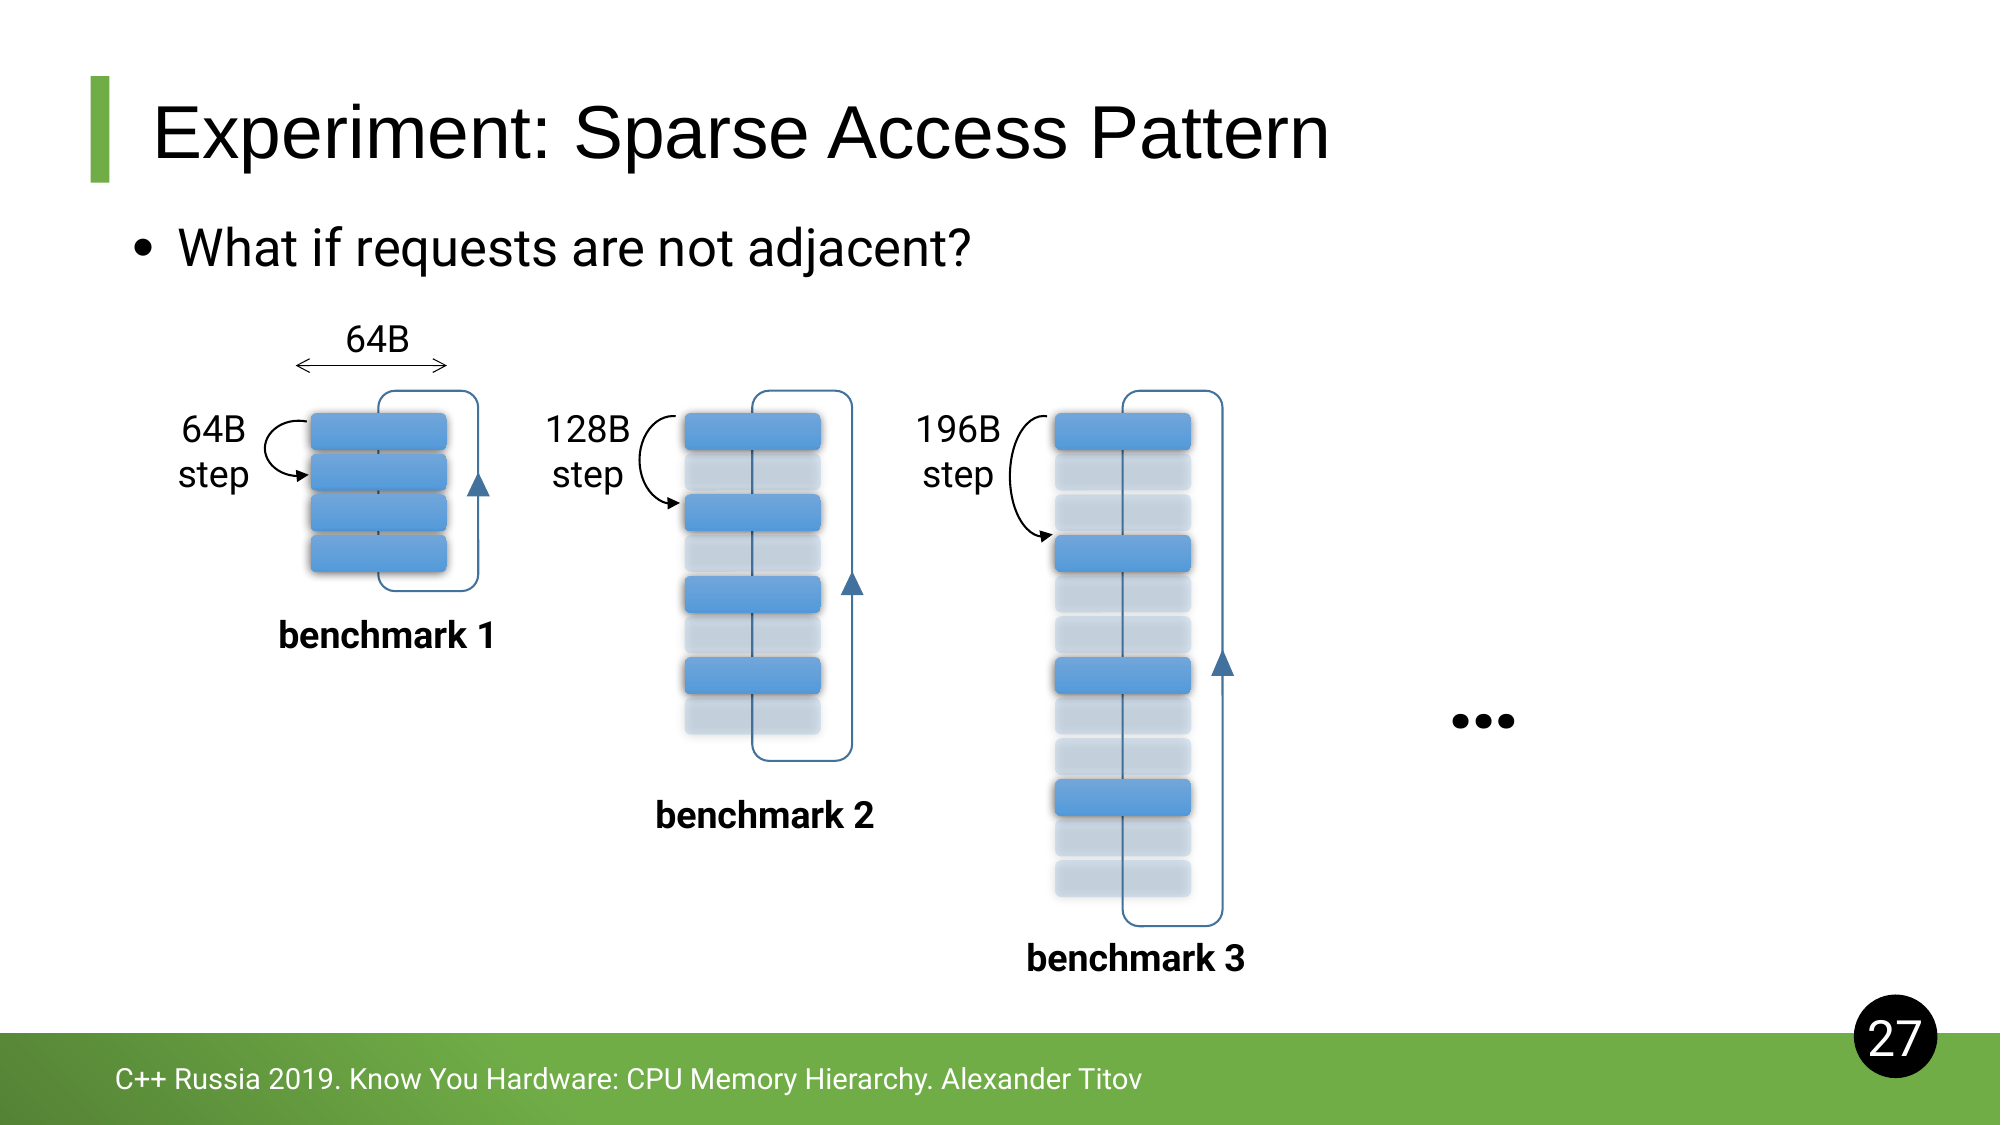

# Experiment: Sparse Access Pattern
What if requests are not adjacent?
64B

benchmark 1

benchmark 2
128B
step

196B
step

benchmark 3
64B
step

…
27
C++ Russia 2019. Know You Hardware: CPU Memory Hierarchy. Alexander Titov